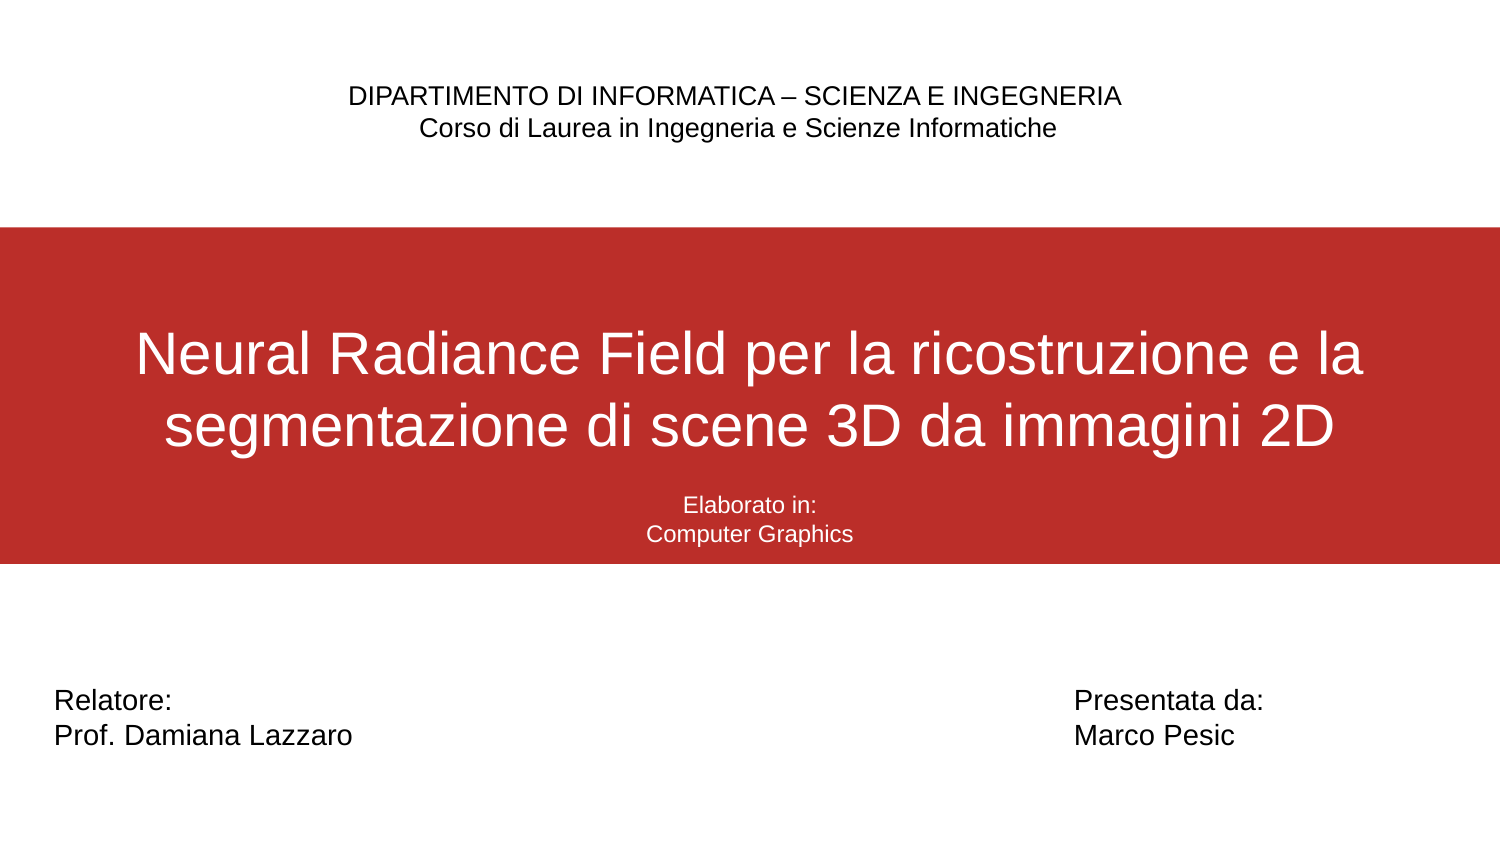

DIPARTIMENTO DI INFORMATICA – SCIENZA E INGEGNERIA
Corso di Laurea in Ingegneria e Scienze Informatiche
# Neural Radiance Field per la ricostruzione e la segmentazione di scene 3D da immagini 2D

Elaborato in:
Computer Graphics
Relatore:
Prof. Damiana Lazzaro
Presentata da:
Marco Pesic